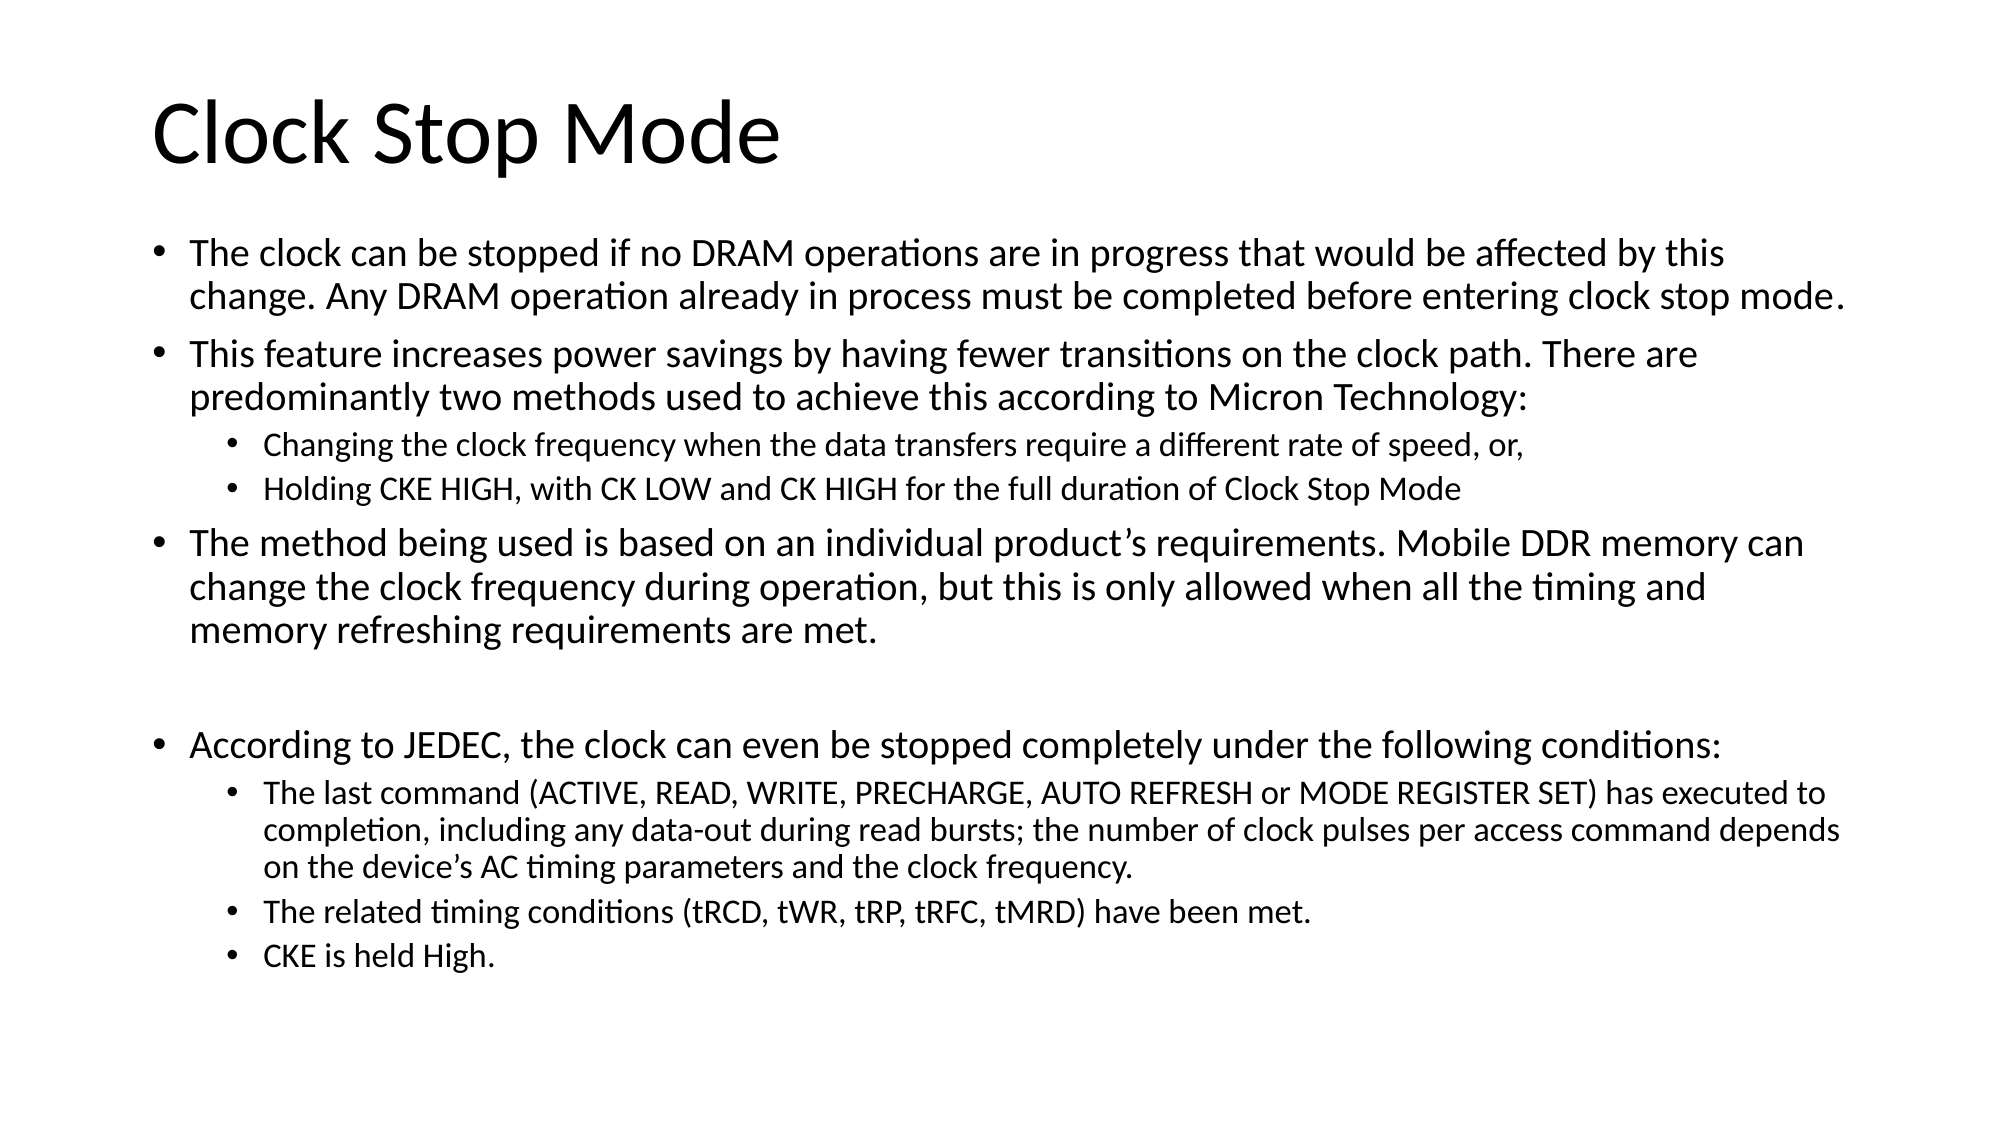

# Clock Stop Mode
The clock can be stopped if no DRAM operations are in progress that would be affected by this change. Any DRAM operation already in process must be completed before entering clock stop mode.
This feature increases power savings by having fewer transitions on the clock path. There are predominantly two methods used to achieve this according to Micron Technology:
Changing the clock frequency when the data transfers require a different rate of speed, or,
Holding CKE HIGH, with CK LOW and CK HIGH for the full duration of Clock Stop Mode
The method being used is based on an individual product’s requirements. Mobile DDR memory can change the clock frequency during operation, but this is only allowed when all the timing and memory refreshing requirements are met.

According to JEDEC, the clock can even be stopped completely under the following conditions:
The last command (ACTIVE, READ, WRITE, PRECHARGE, AUTO REFRESH or MODE REGISTER SET) has executed to completion, including any data-out during read bursts; the number of clock pulses per access command depends on the device’s AC timing parameters and the clock frequency.
The related timing conditions (tRCD, tWR, tRP, tRFC, tMRD) have been met.
CKE is held High.